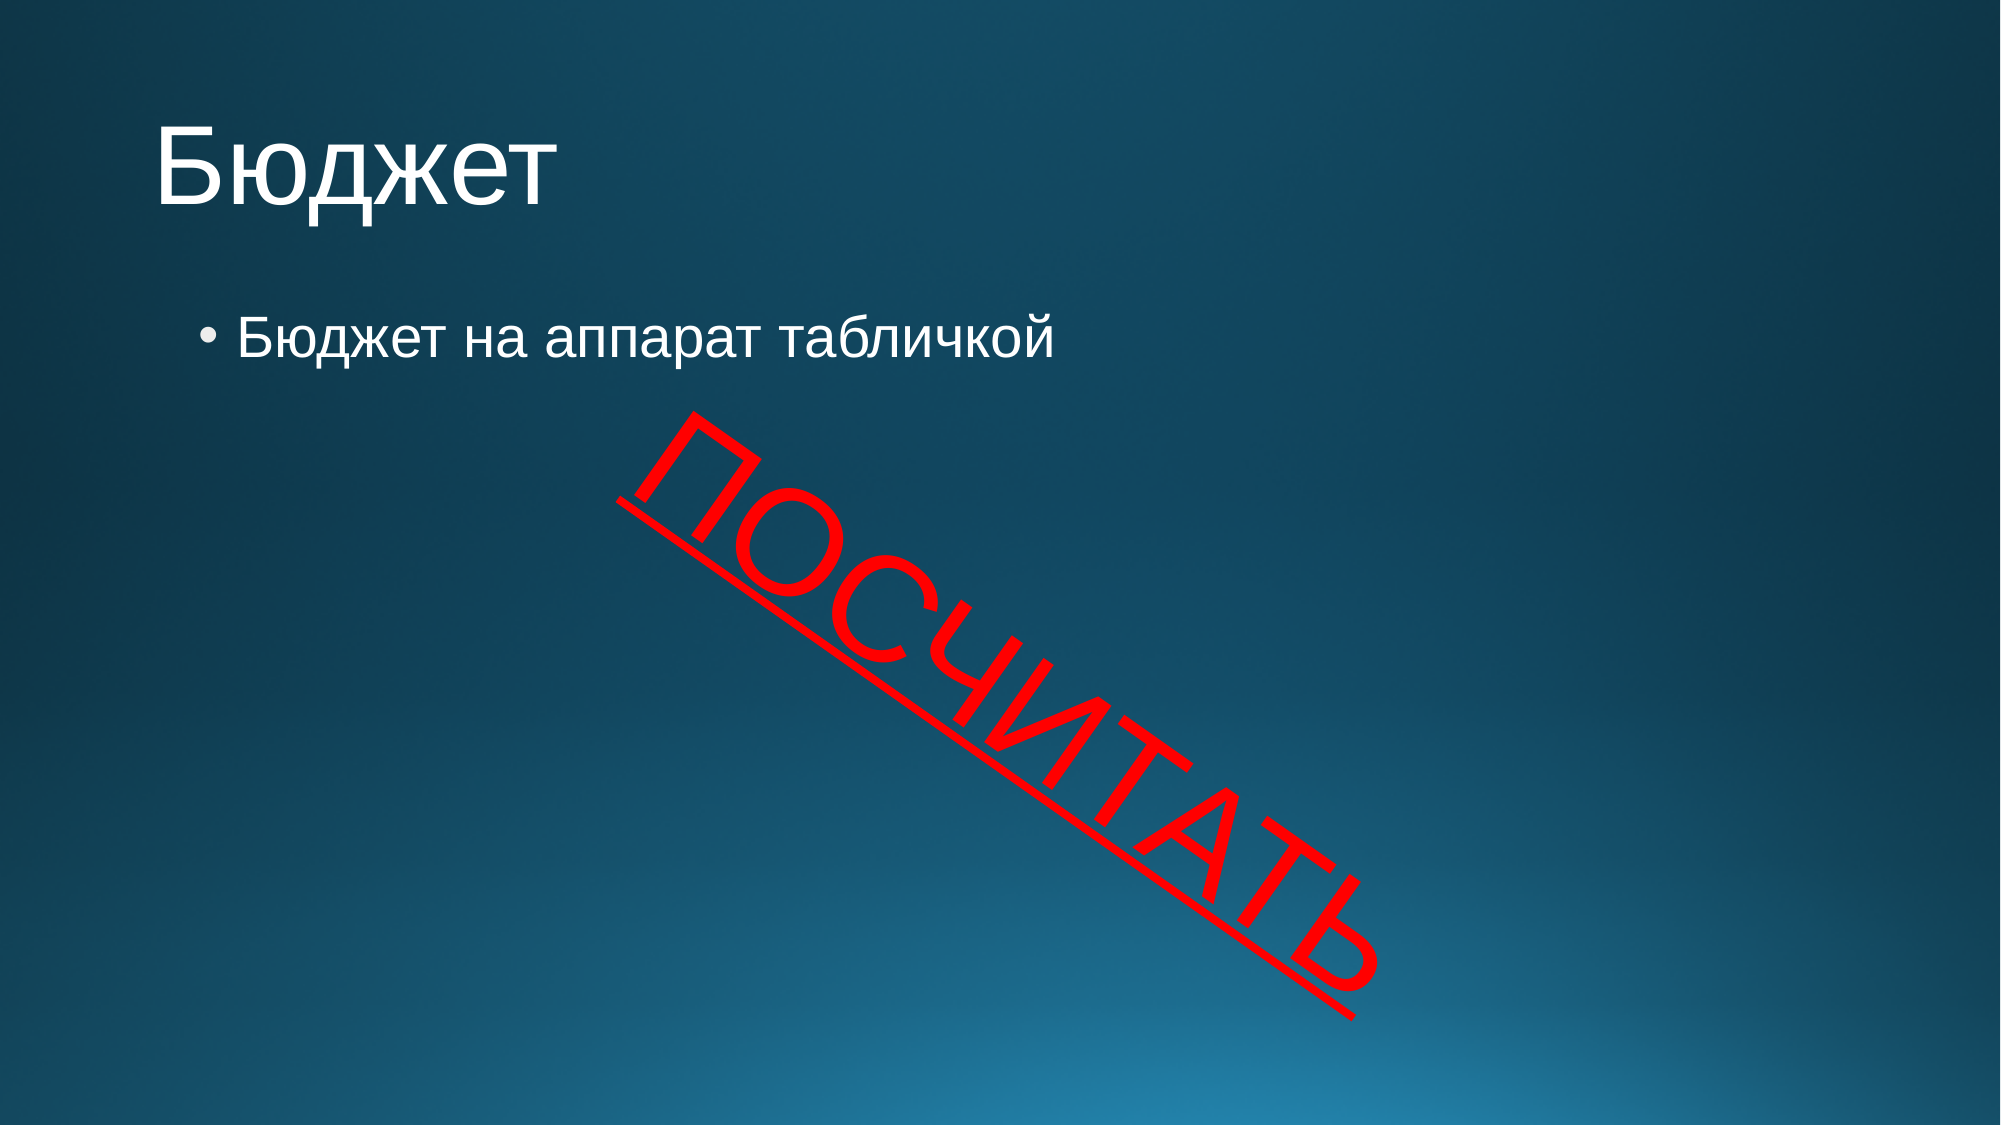

# Бюджет
Бюджет на аппарат табличкой
ПОСЧИТАТЬ